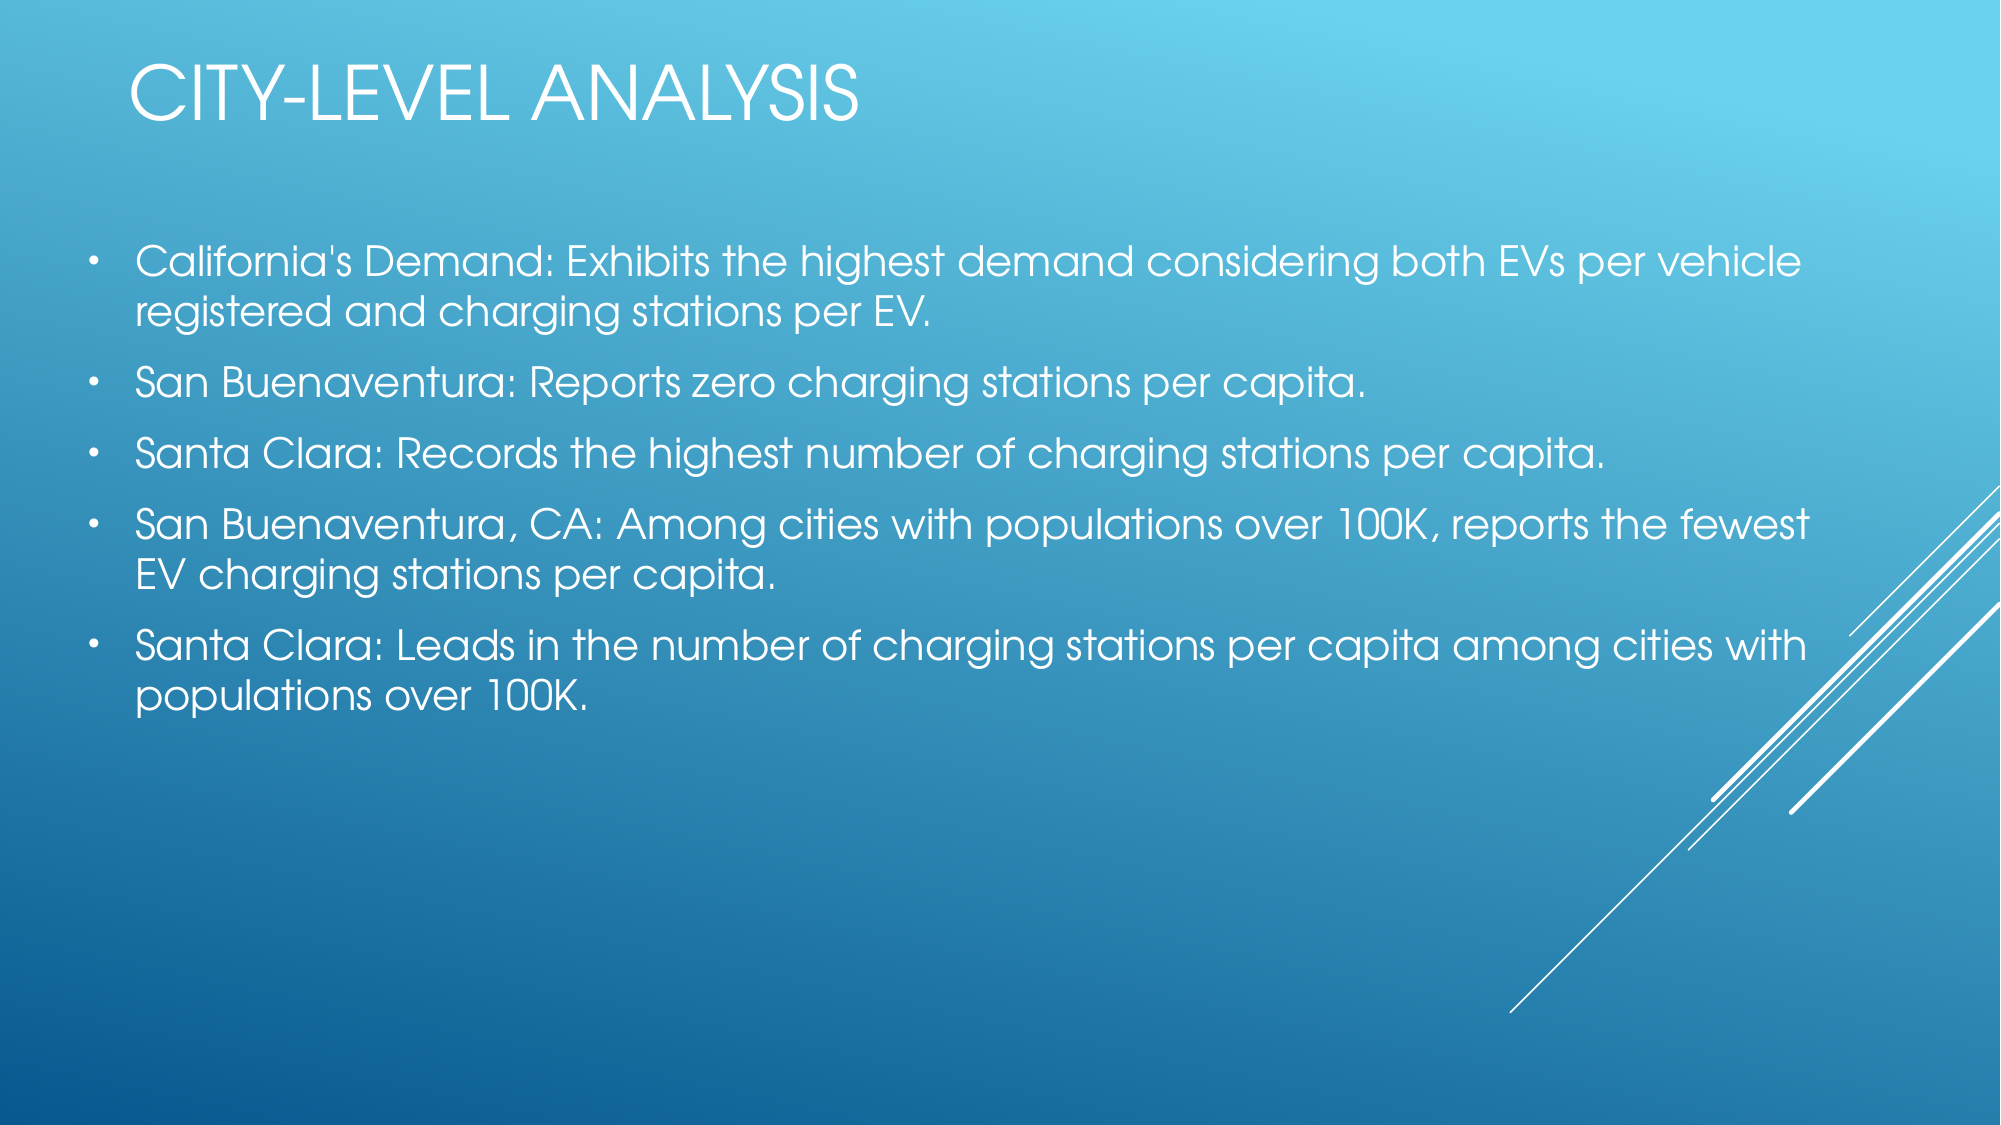

# City-Level Analysis
California's Demand: Exhibits the highest demand considering both EVs per vehicle registered and charging stations per EV.
San Buenaventura: Reports zero charging stations per capita.
Santa Clara: Records the highest number of charging stations per capita.
San Buenaventura, CA: Among cities with populations over 100K, reports the fewest EV charging stations per capita.
Santa Clara: Leads in the number of charging stations per capita among cities with populations over 100K.